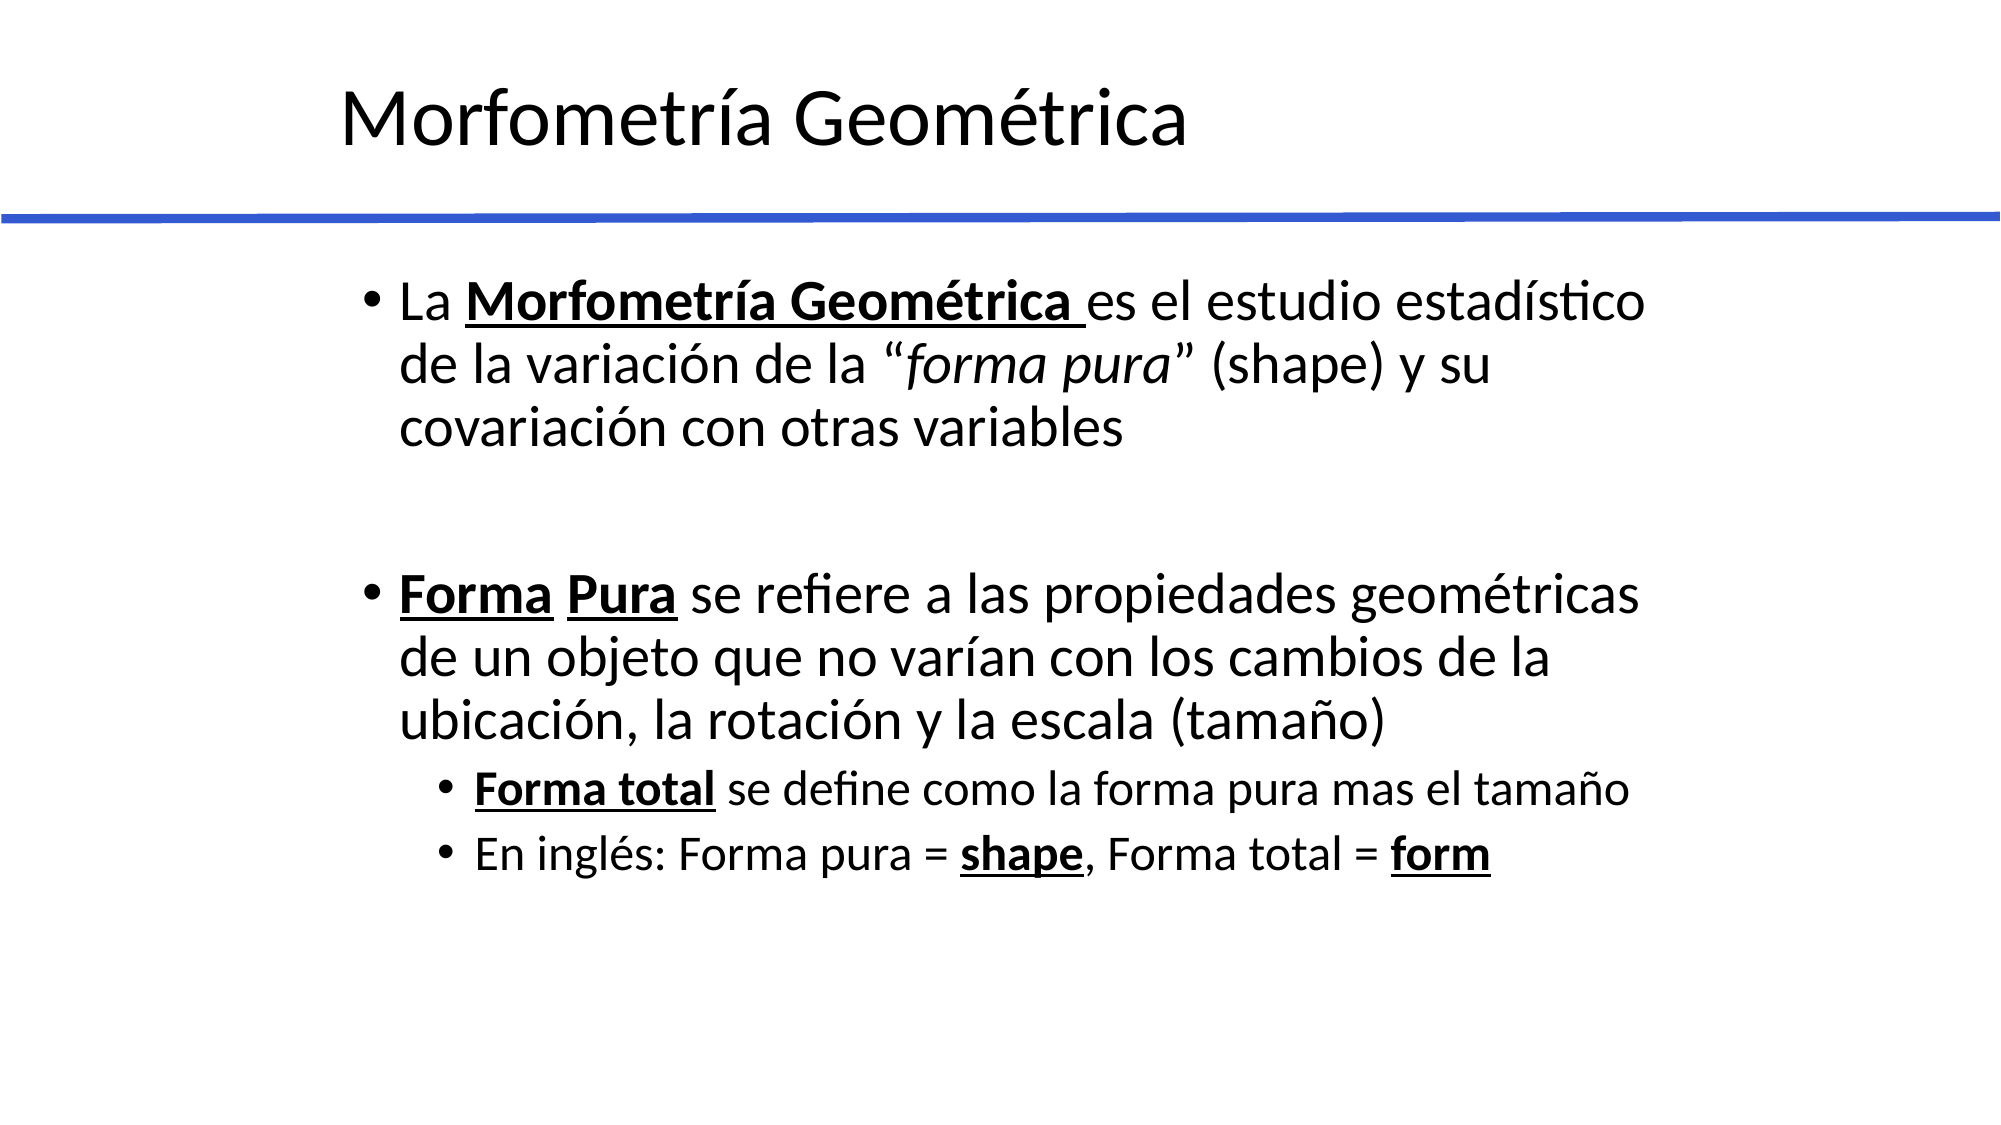

# Morfometría Geométrica
La Morfometría Geométrica es el estudio estadístico de la variación de la “forma pura” (shape) y su covariación con otras variables

Forma Pura se refiere a las propiedades geométricas de un objeto que no varían con los cambios de la ubicación, la rotación y la escala (tamaño)
Forma total se define como la forma pura mas el tamaño
En inglés: Forma pura = shape, Forma total = form